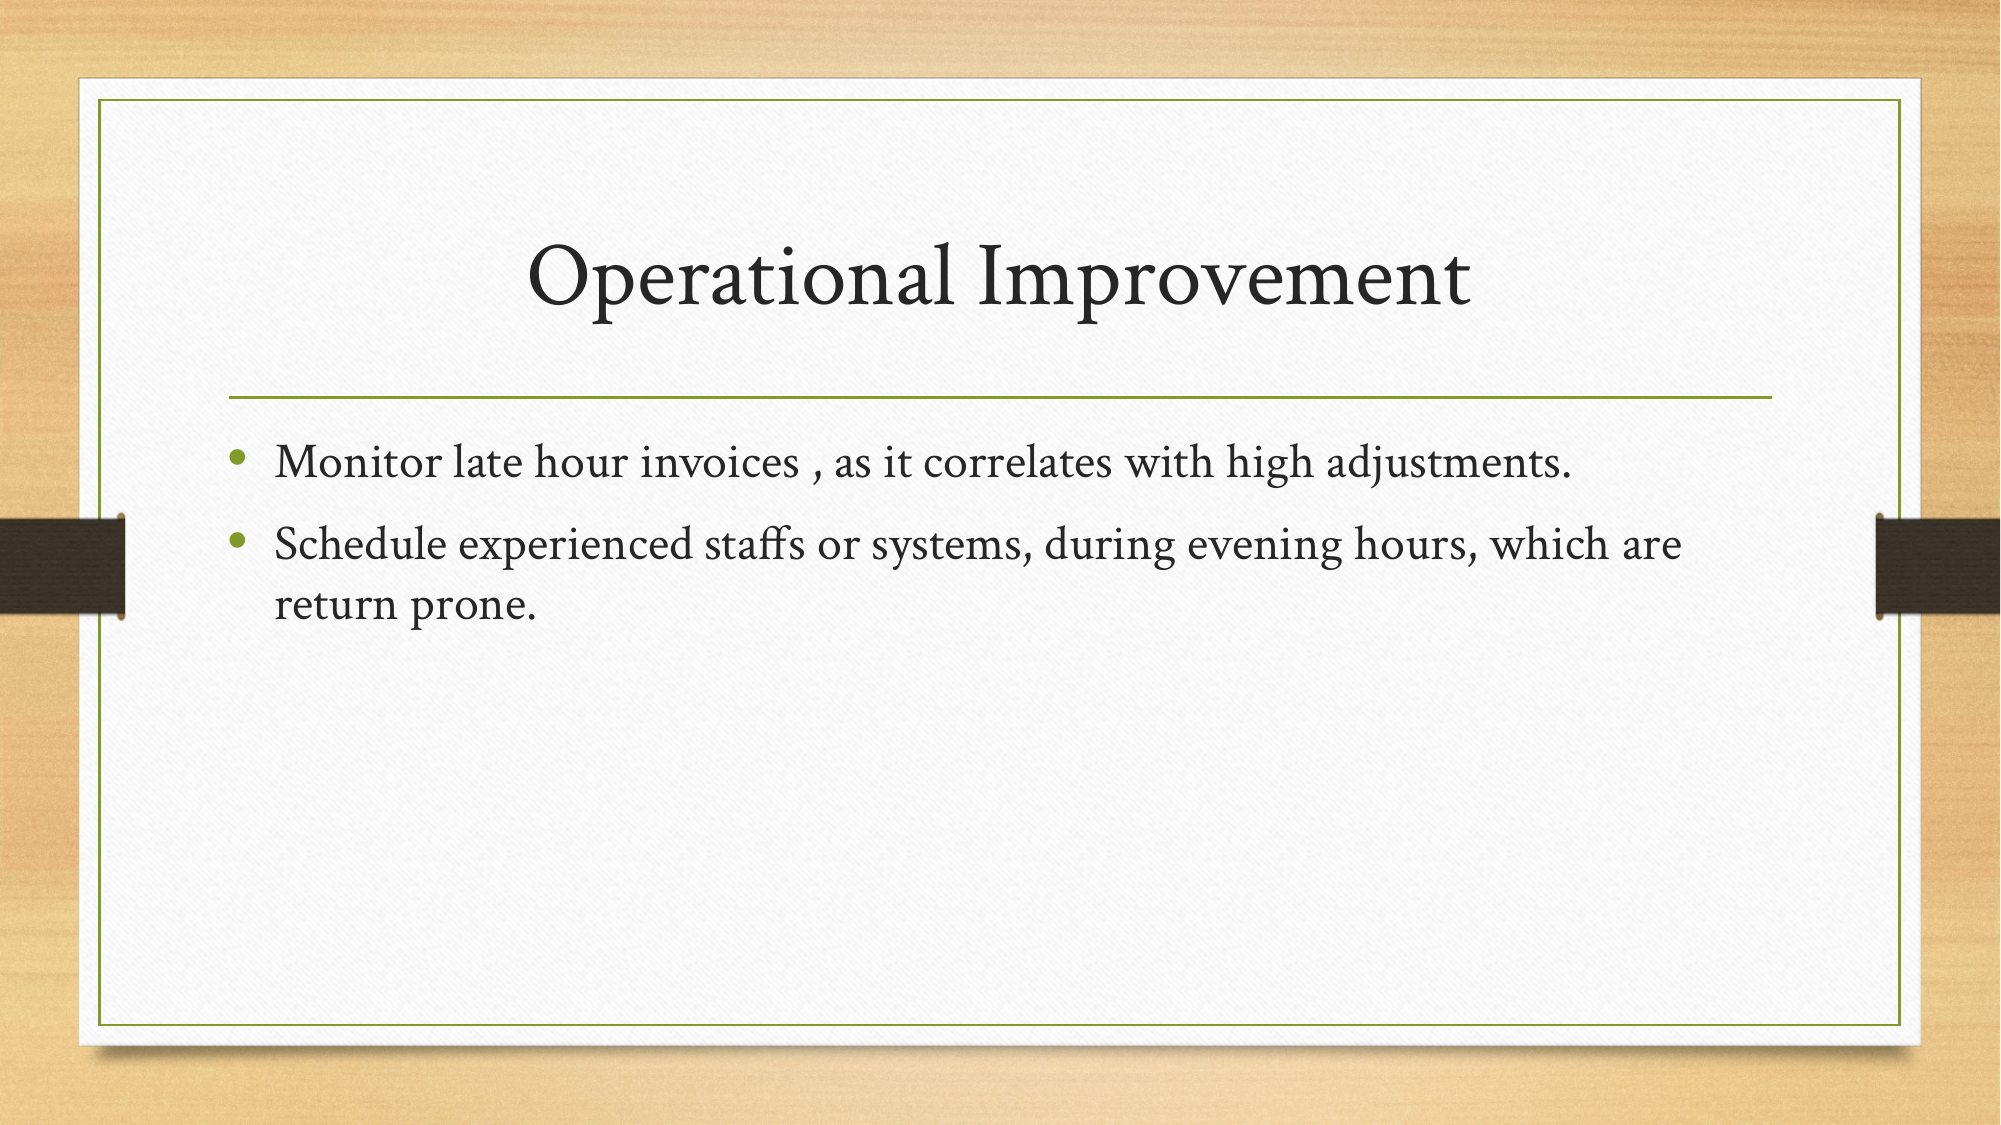

# Operational Improvement
Monitor late hour invoices , as it correlates with high adjustments.
Schedule experienced staffs or systems, during evening hours, which are return prone.